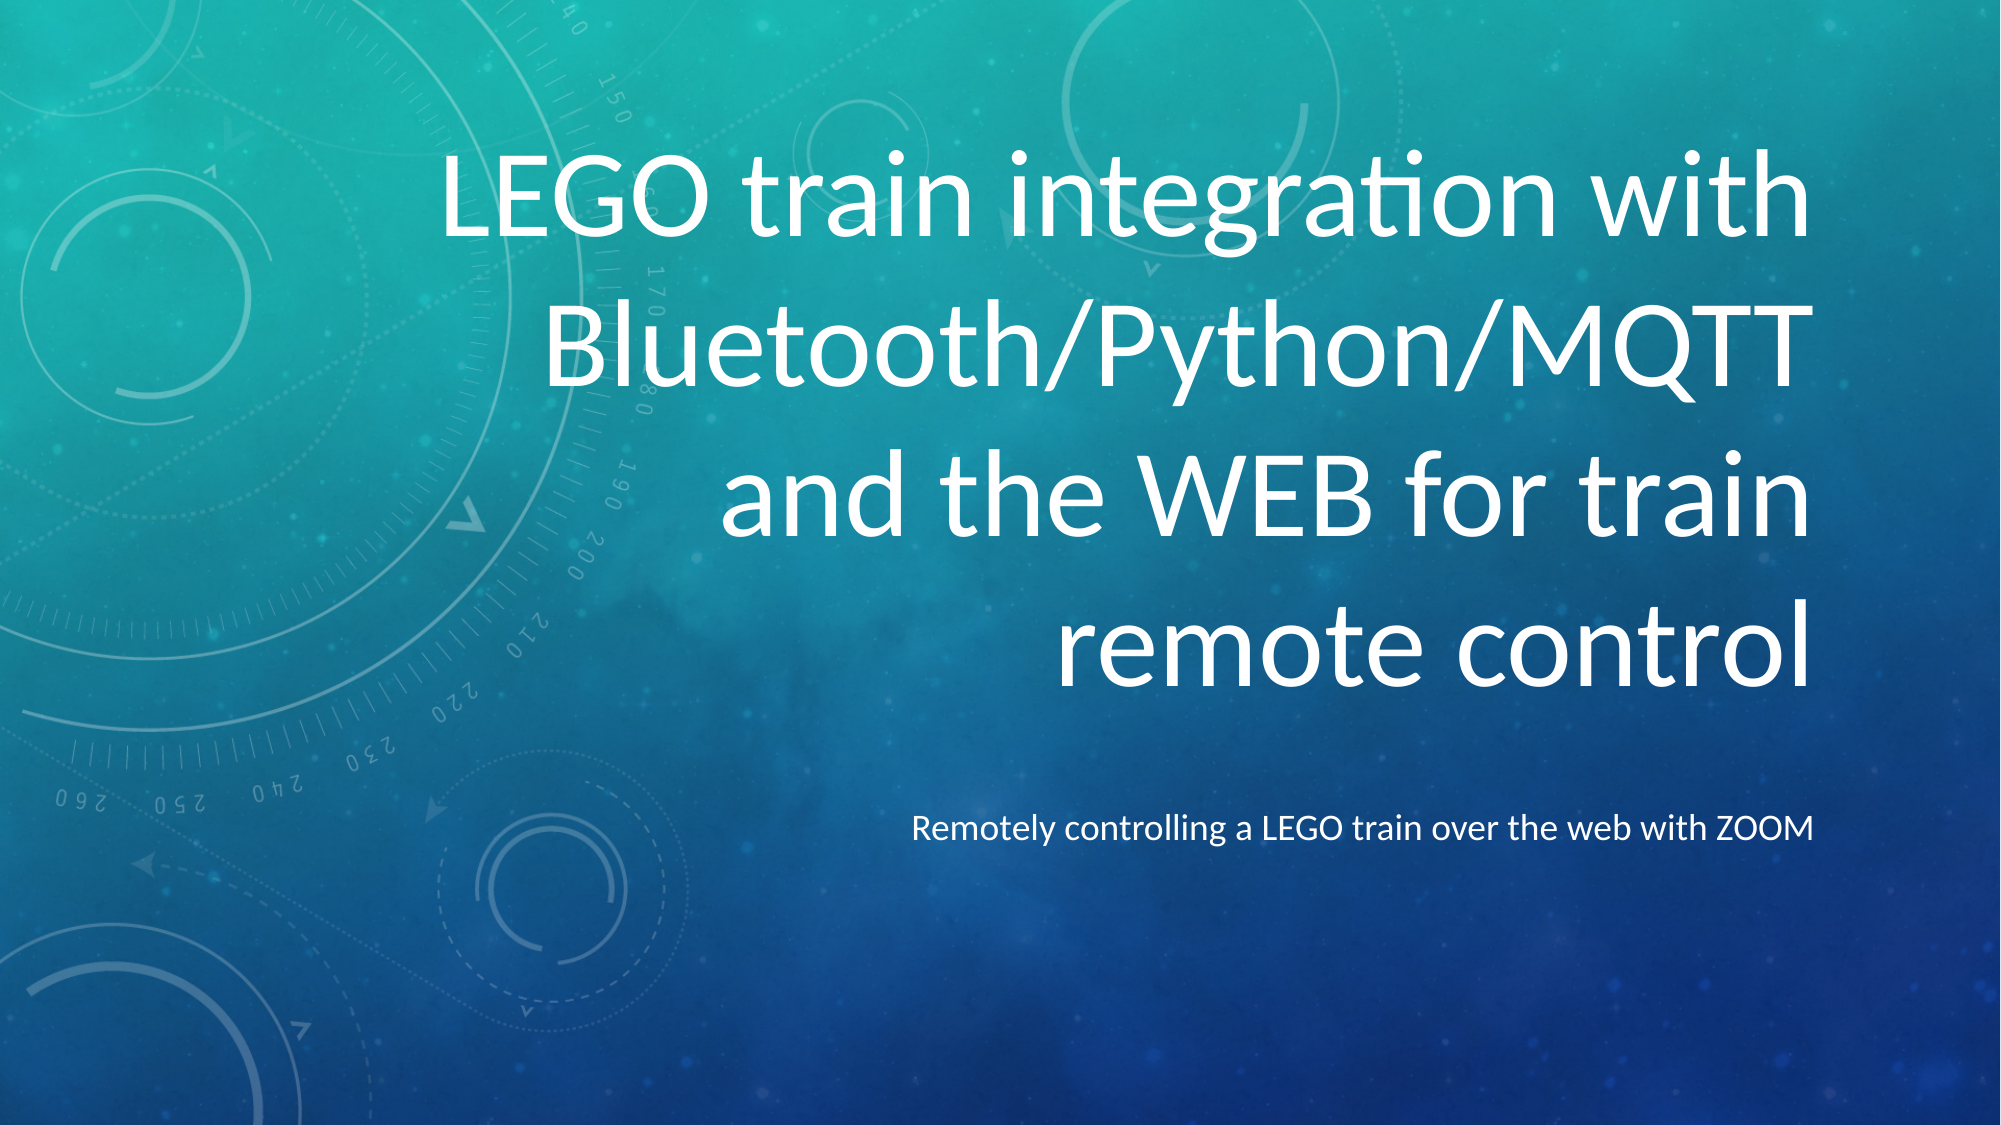

# LEGO train integration with Bluetooth/Python/MQTT and the WEB for train remote control
Remotely controlling a LEGO train over the web with ZOOM